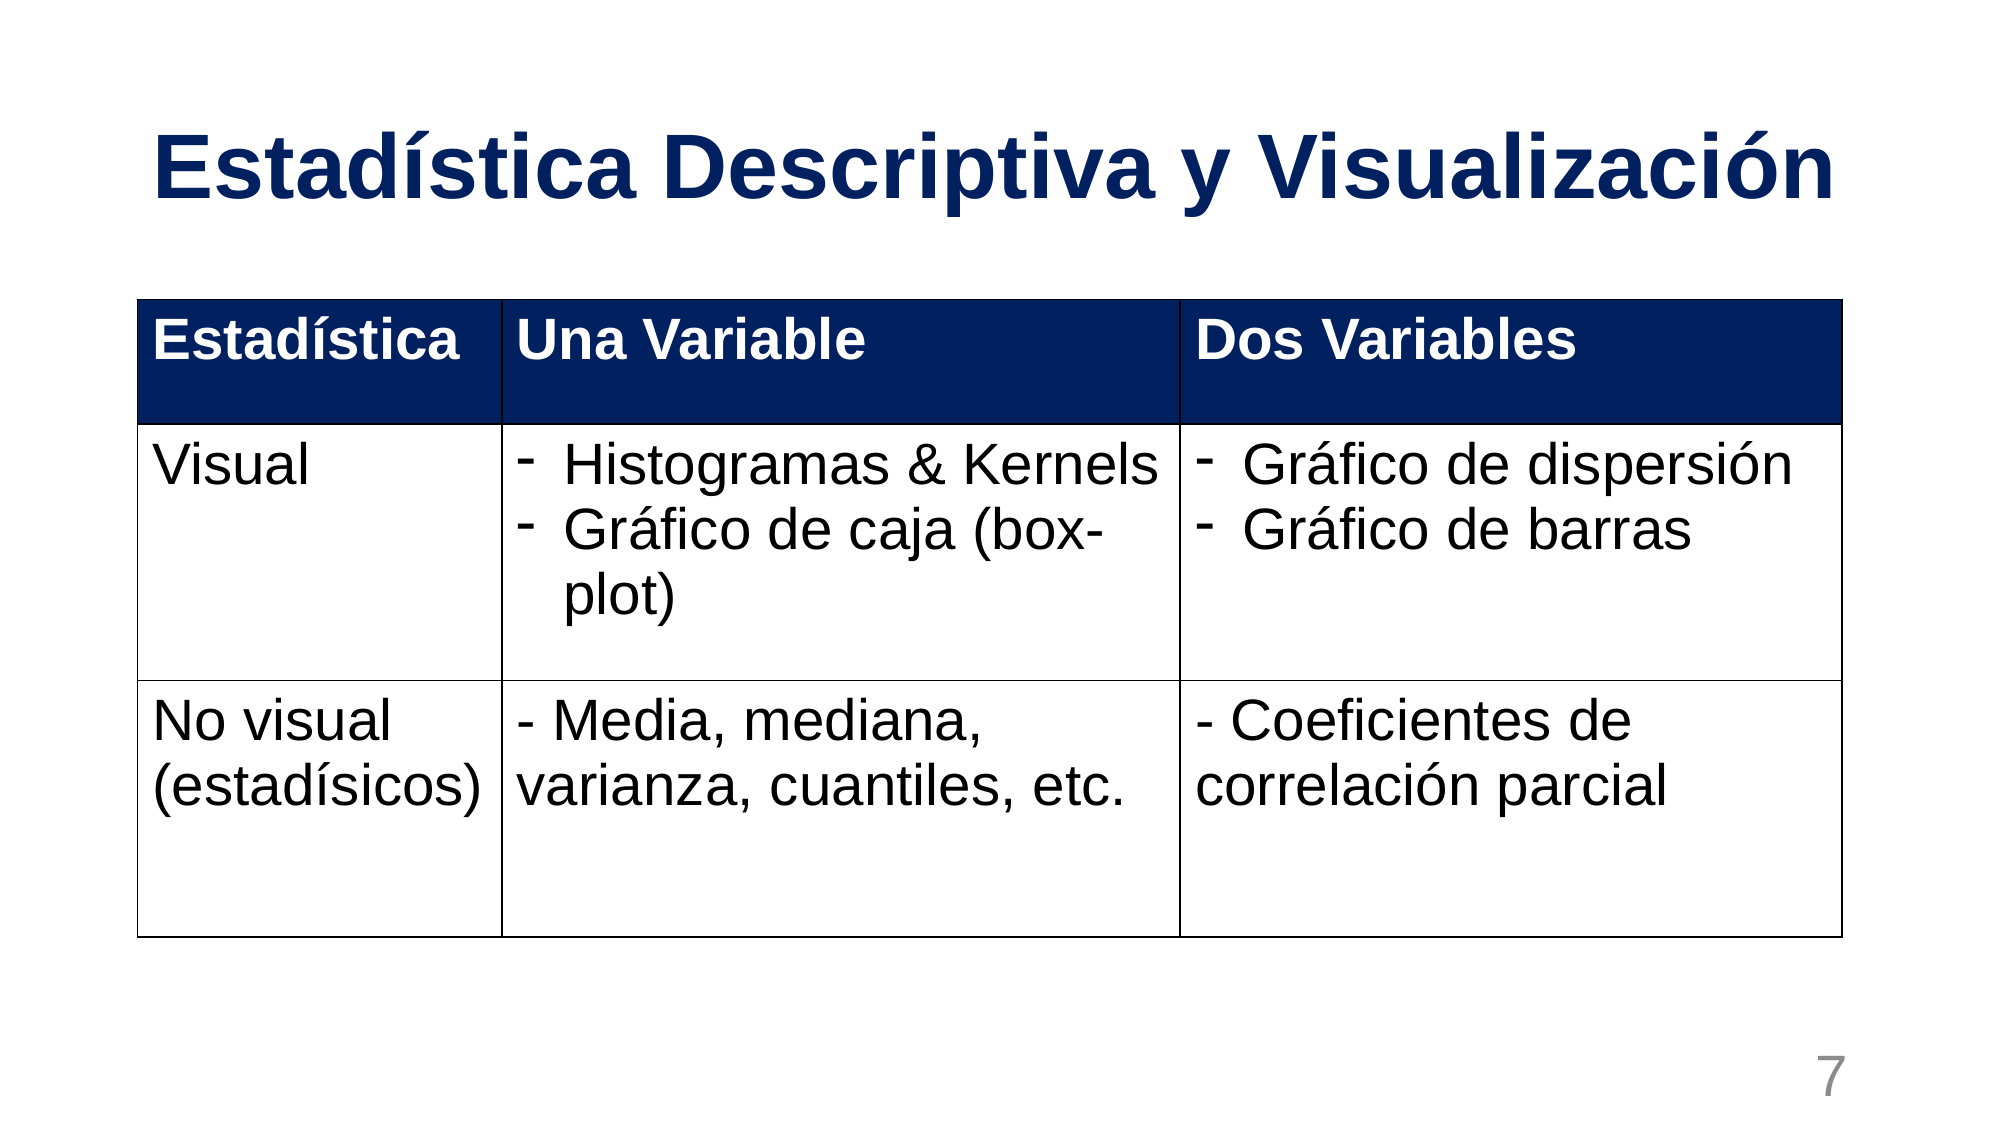

# Estadística Descriptiva y Visualización
| Estadística | Una Variable | Dos Variables |
| --- | --- | --- |
| Visual | Histogramas & Kernels Gráfico de caja (box-plot) | Gráfico de dispersión Gráfico de barras |
| No visual (estadísicos) | - Media, mediana, varianza, cuantiles, etc. | - Coeficientes de correlación parcial |
7